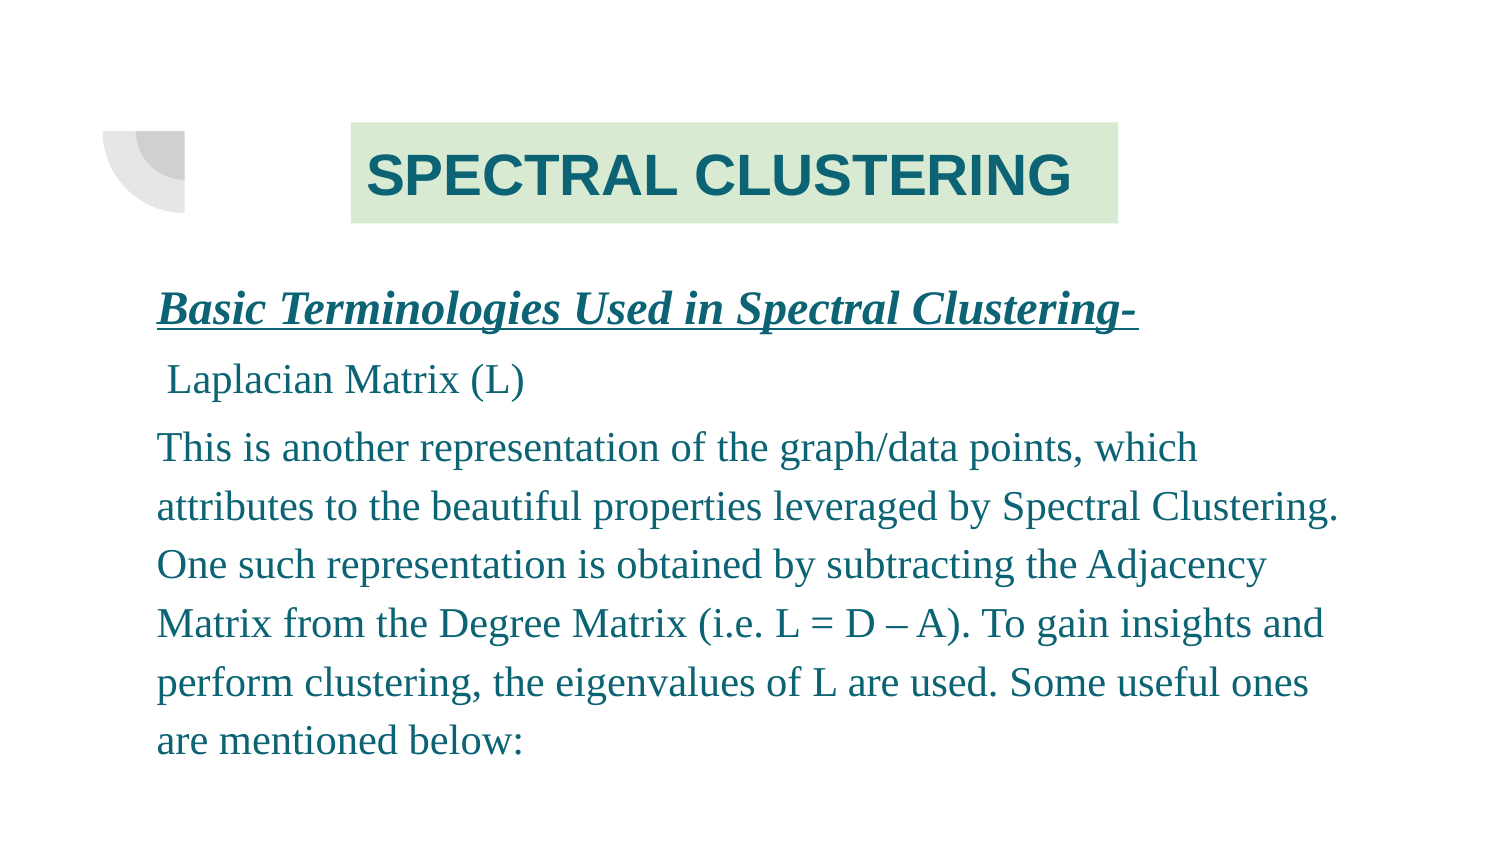

# SPECTRAL CLUSTERING
Basic Terminologies Used in Spectral Clustering-
 Laplacian Matrix (L)
This is another representation of the graph/data points, which attributes to the beautiful properties leveraged by Spectral Clustering. One such representation is obtained by subtracting the Adjacency Matrix from the Degree Matrix (i.e. L = D – A). To gain insights and perform clustering, the eigenvalues of L are used. Some useful ones are mentioned below: